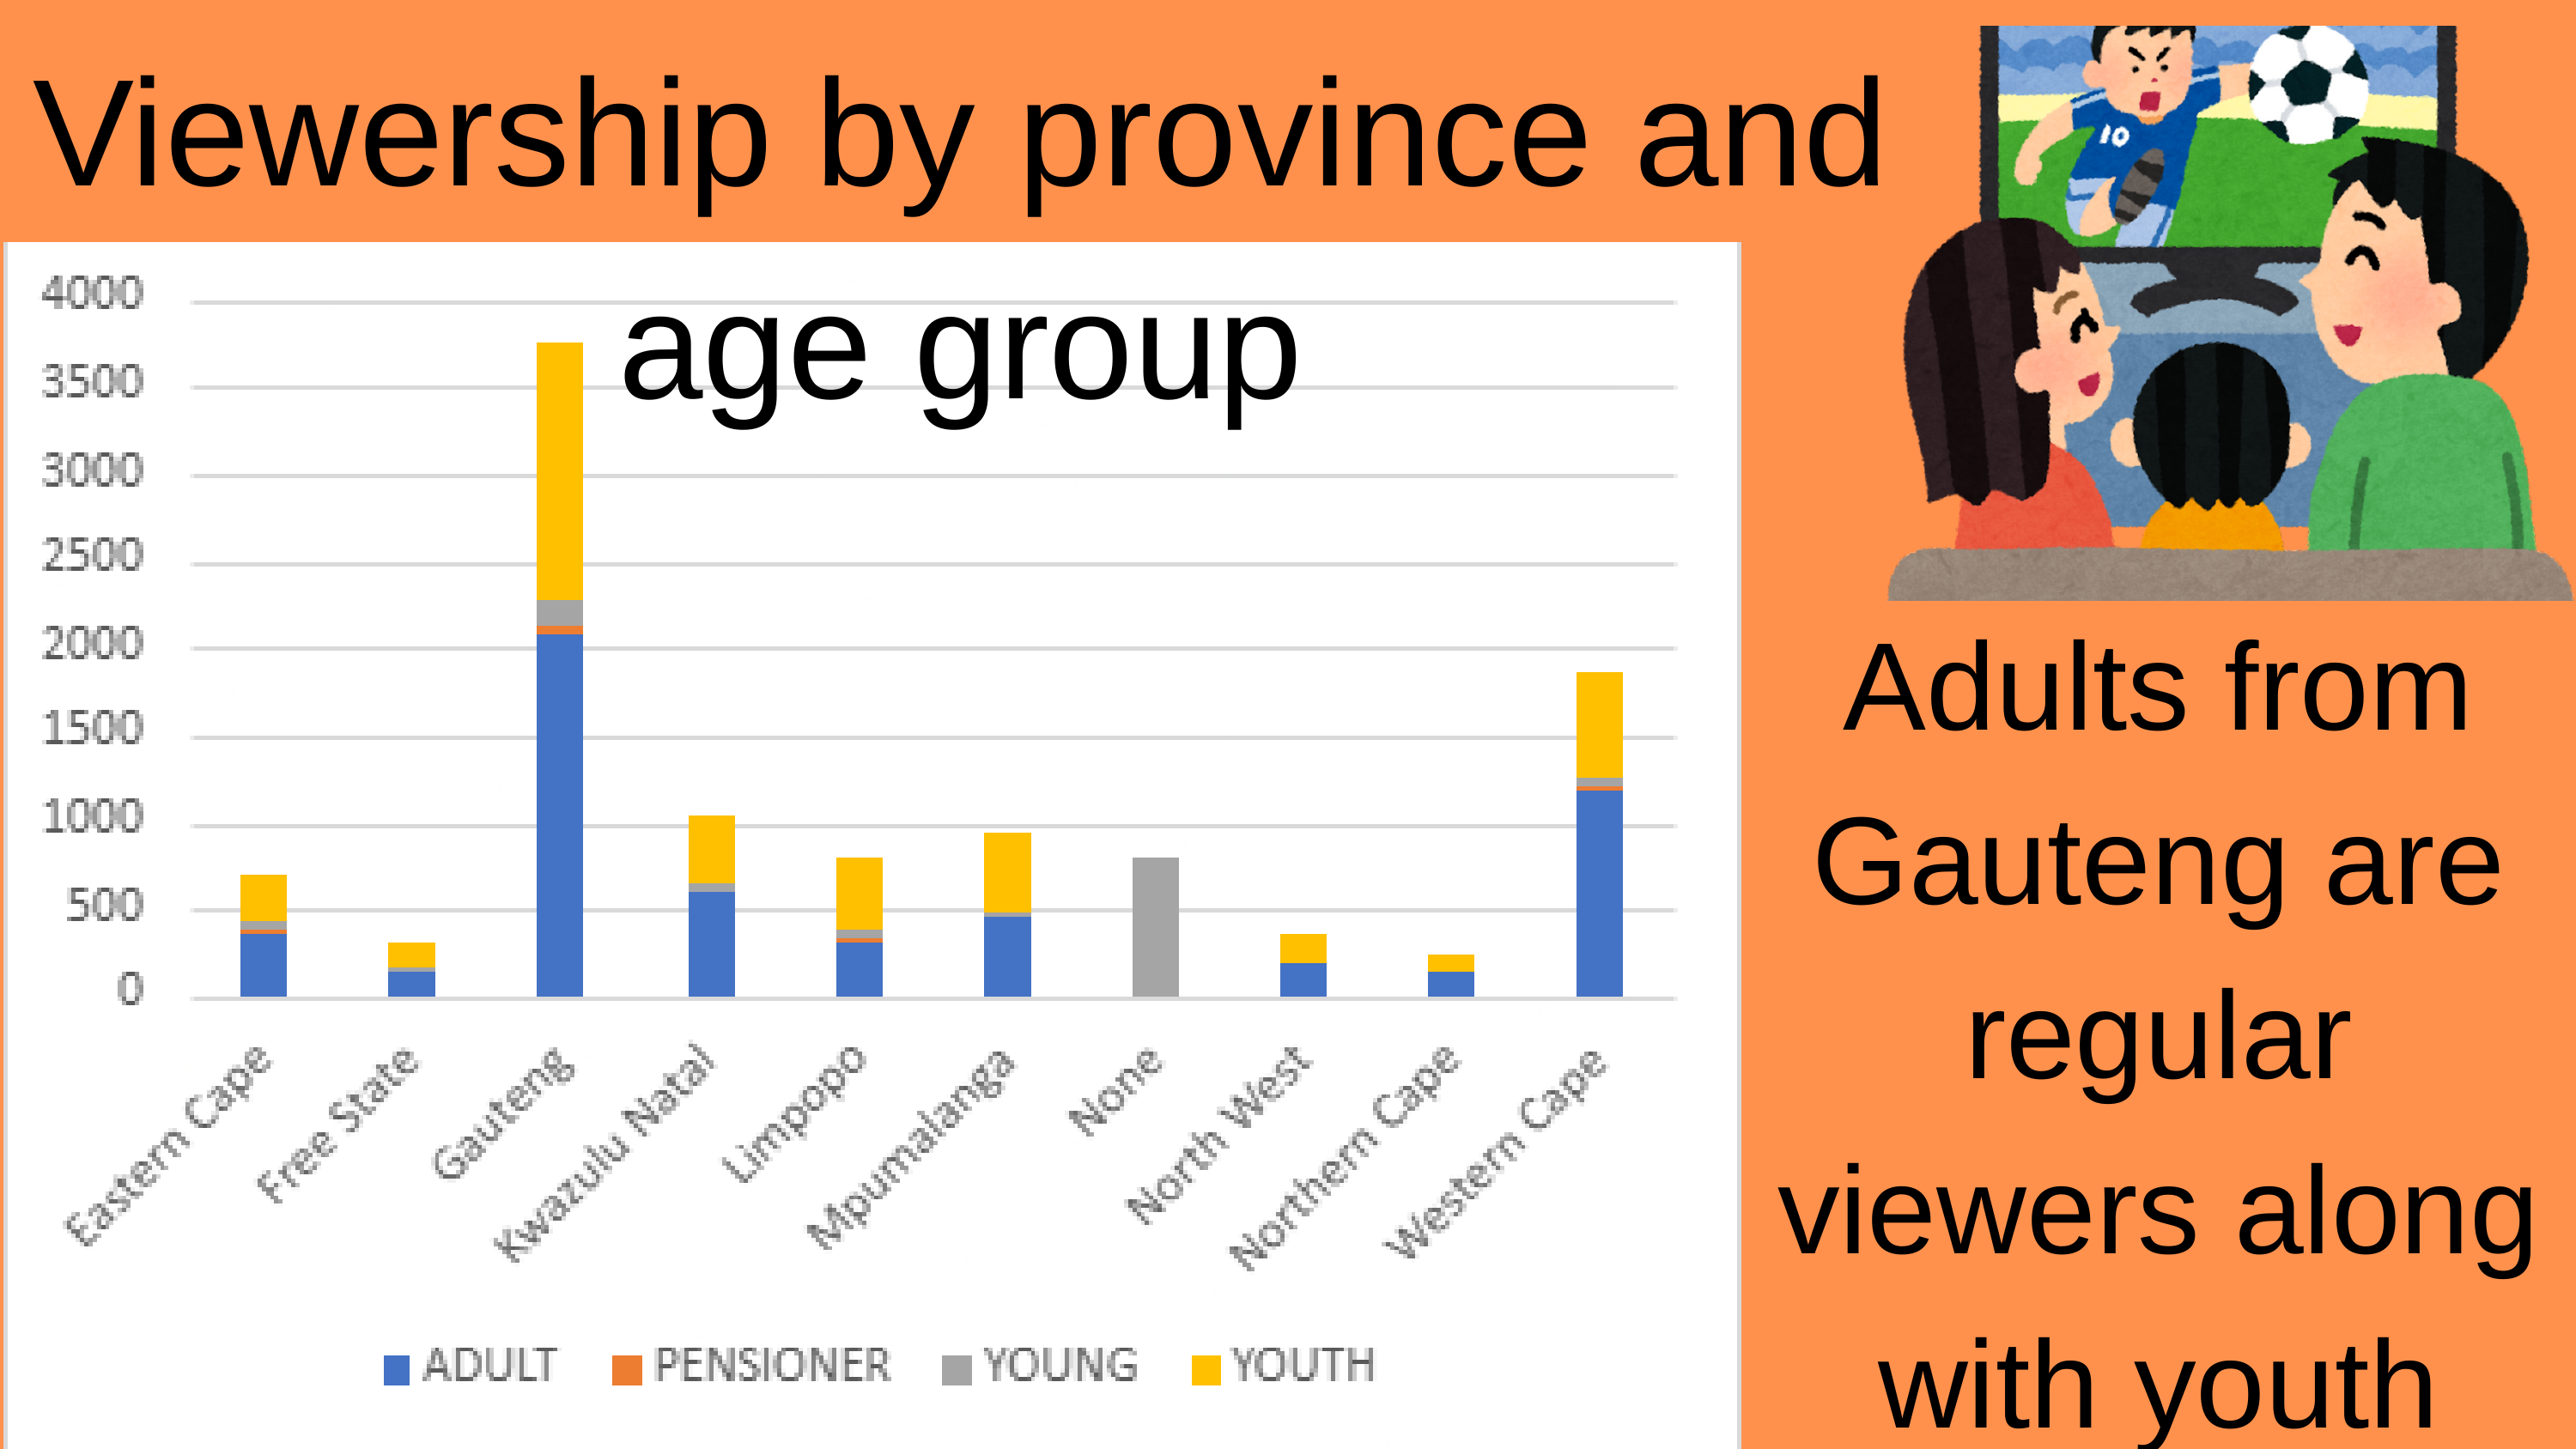

Viewership by province and age group

Adults from Gauteng are regular viewers along with youth